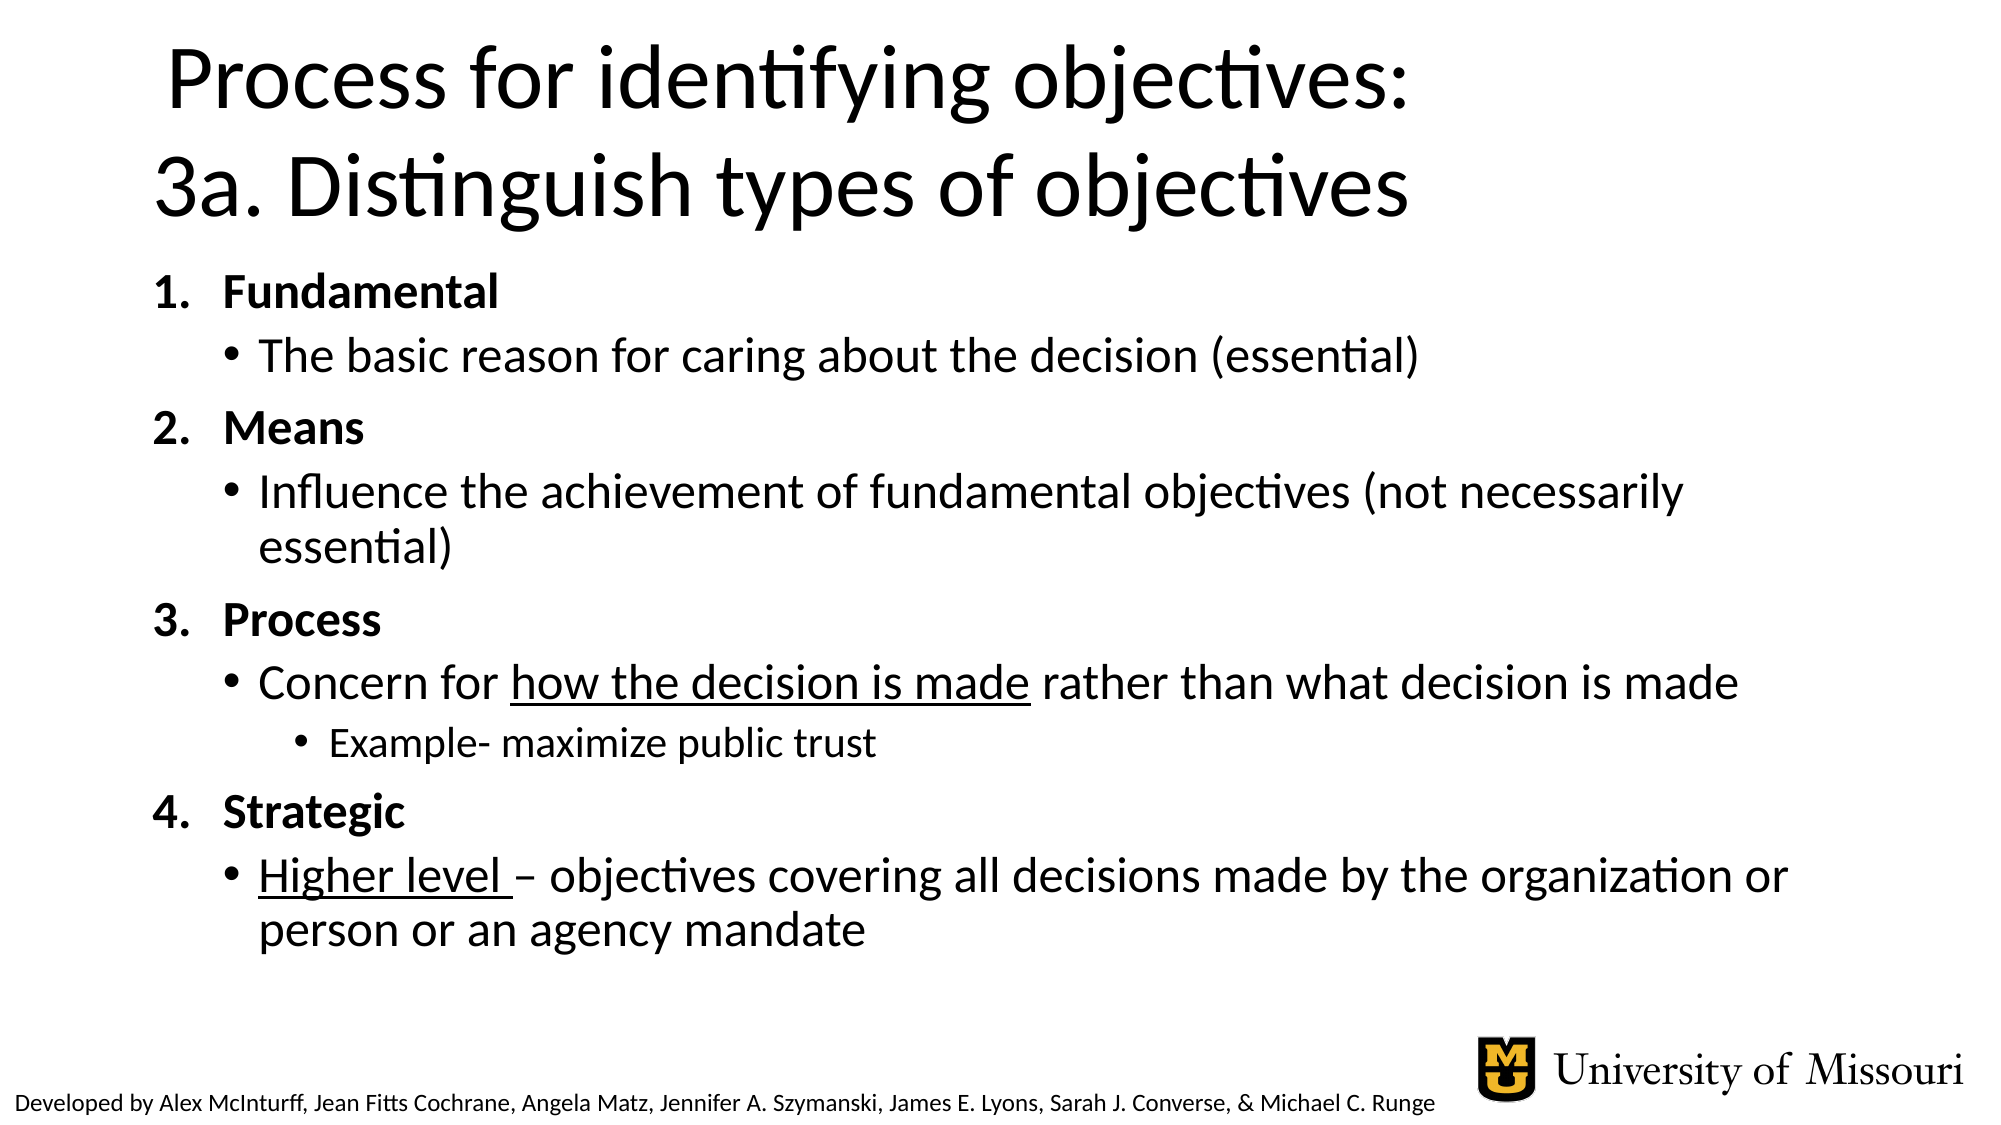

Process for identifying objectives:
# 3a. Distinguish types of objectives
Fundamental
The basic reason for caring about the decision (essential)
Means
Influence the achievement of fundamental objectives (not necessarily essential)
Process
Concern for how the decision is made rather than what decision is made
Example- maximize public trust
Strategic
Higher level – objectives covering all decisions made by the organization or person or an agency mandate
Developed by Alex McInturff, Jean Fitts Cochrane, Angela Matz, Jennifer A. Szymanski, James E. Lyons, Sarah J. Converse, & Michael C. Runge